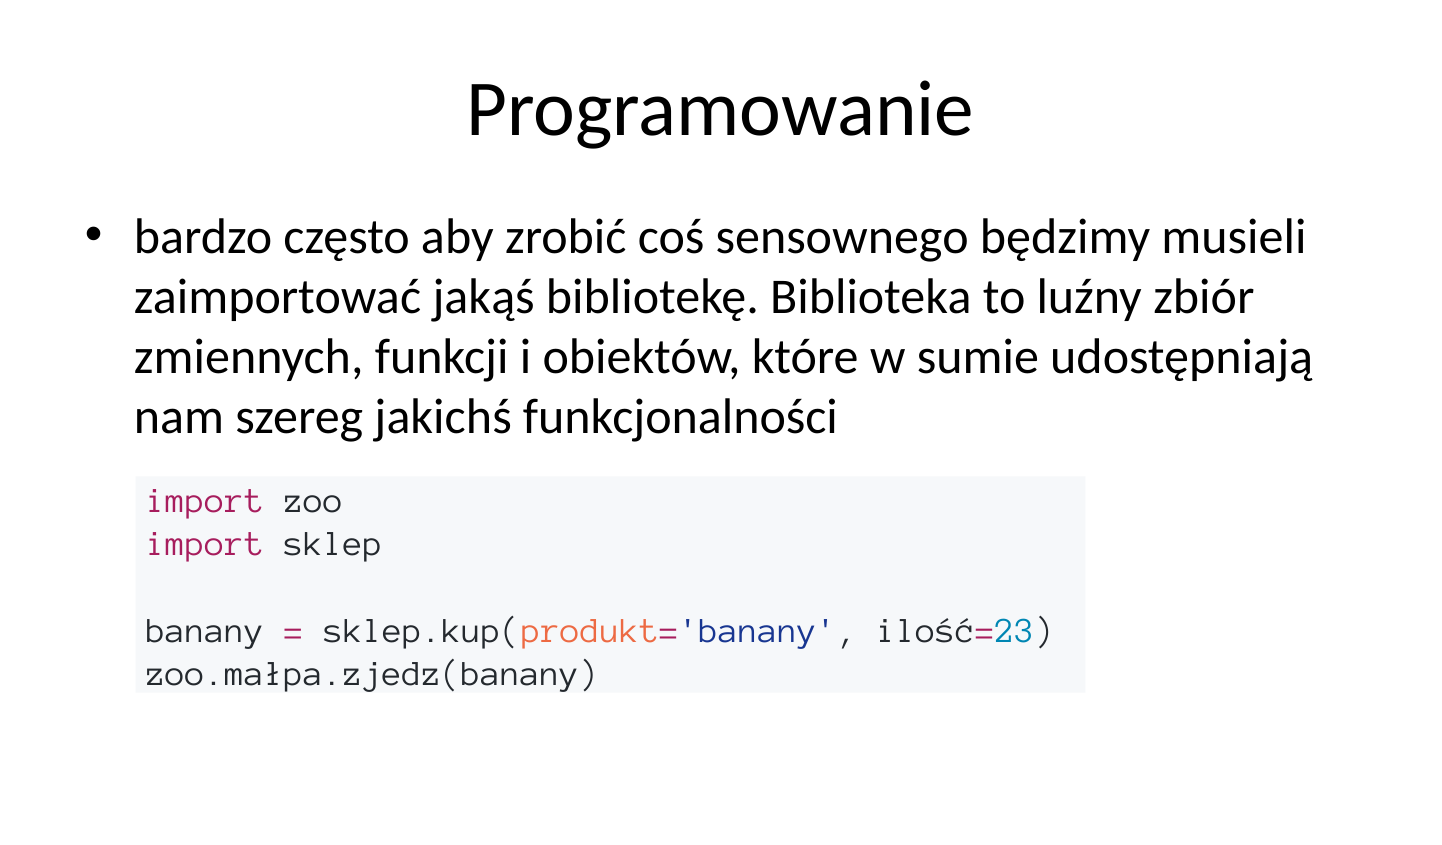

# Programowanie
bardzo często aby zrobić coś sensownego będzimy musieli zaimportować jakąś bibliotekę. Biblioteka to luźny zbiór zmiennych, funkcji i obiektów, które w sumie udostępniają nam szereg jakichś funkcjonalności
import zoo
import sklep

banany = sklep.kup(produkt='banany', ilość=23)
zoo.małpa.zjedz(banany)